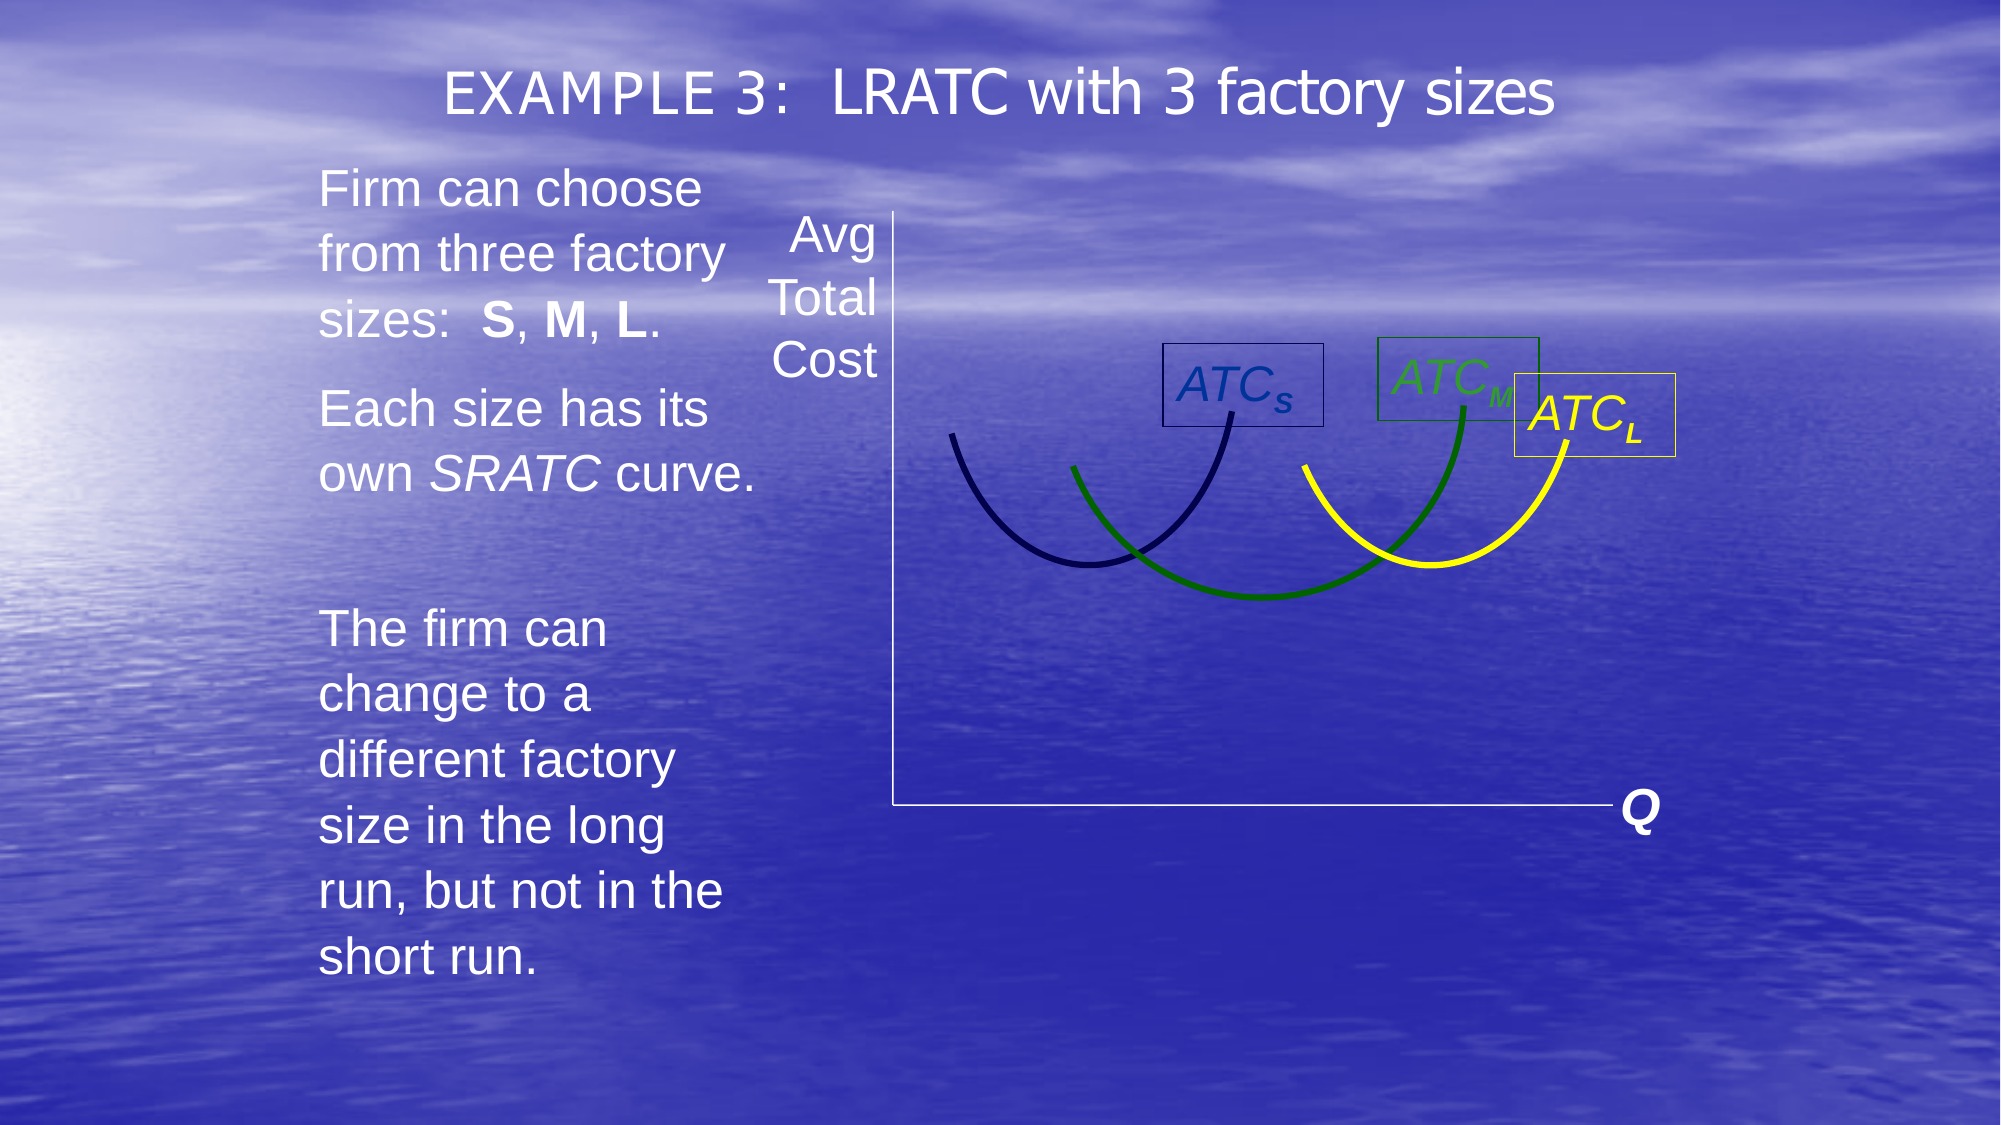

EXAMPLE 3:  LRATC with 3 factory sizes
Firm can choose from three factory sizes:  S, M, L.
Each size has its own SRATC curve.
The firm can change to a different factory size in the long run, but not in the short run.
Avg
Total
Cost

Q
ATCM

ATCS

ATCL